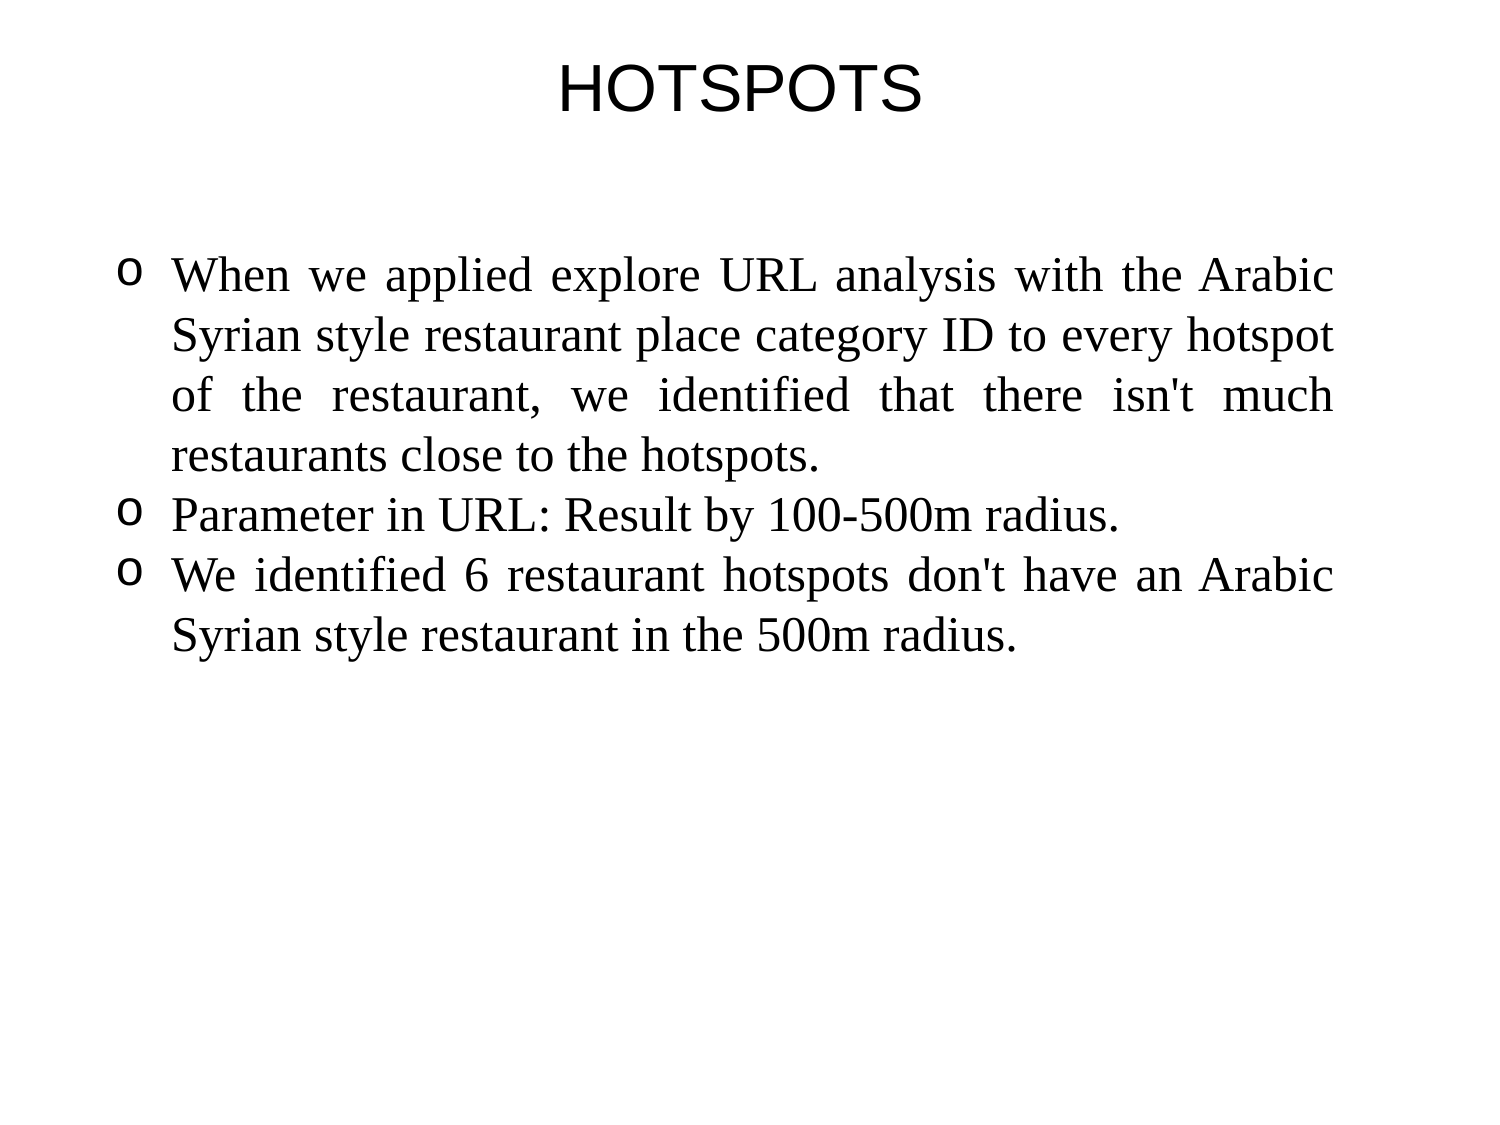

HOTSPOTS

When we applied explore URL analysis with the Arabic Syrian style restaurant place category ID to every hotspot of the restaurant, we identified that there isn't much restaurants close to the hotspots.
Parameter in URL: Result by 100-500m radius.
We identified 6 restaurant hotspots don't have an Arabic Syrian style restaurant in the 500m radius.